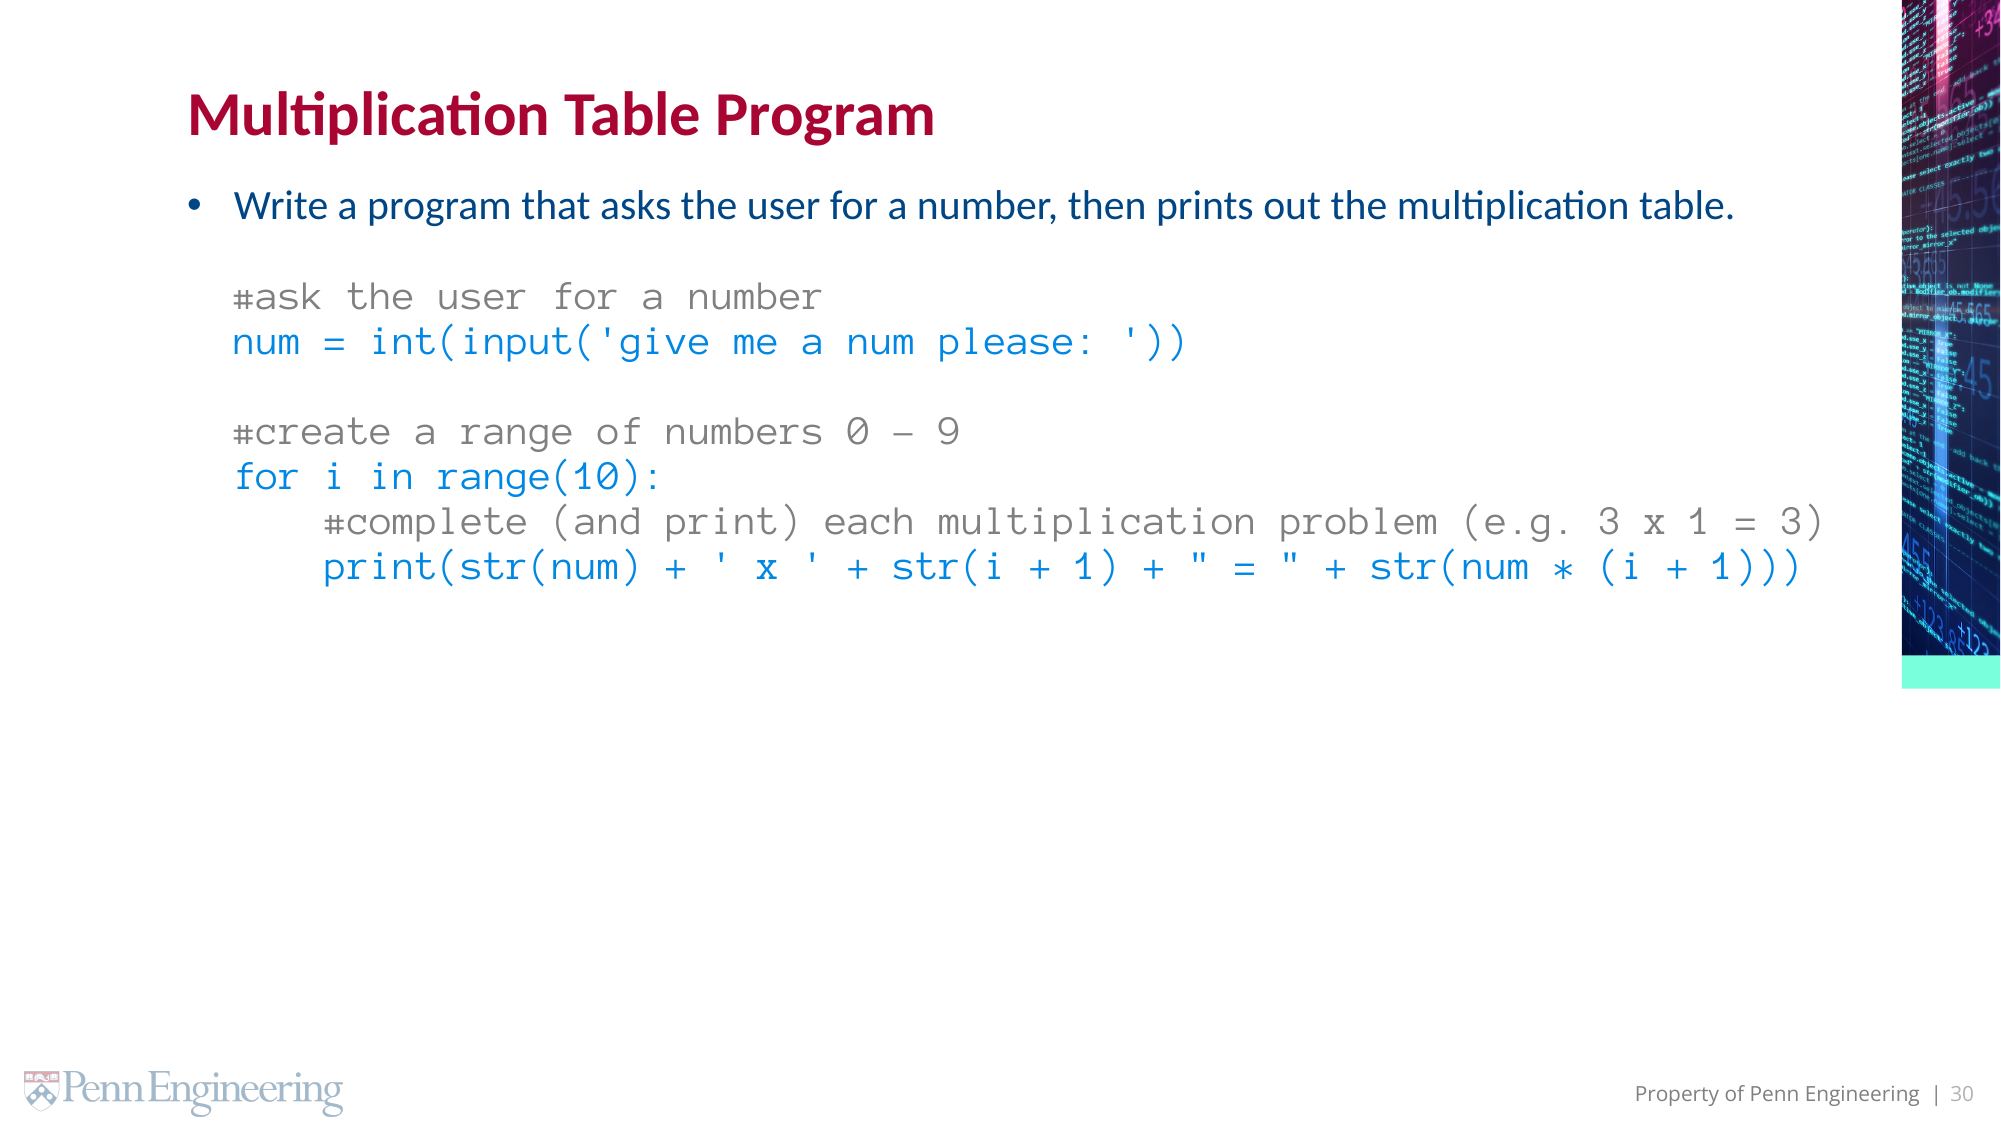

# Multiplication Table Program
Write a program that asks the user for a number, then prints out the multiplication table.
#ask the user for a number
num = int(input('give me a num please: '))
#create a range of numbers 0 – 9
for i in range(10):
    #complete (and print) each multiplication problem (e.g. 3 x 1 = 3)
    print(str(num) + ' x ' + str(i + 1) + " = " + str(num * (i + 1)))
30